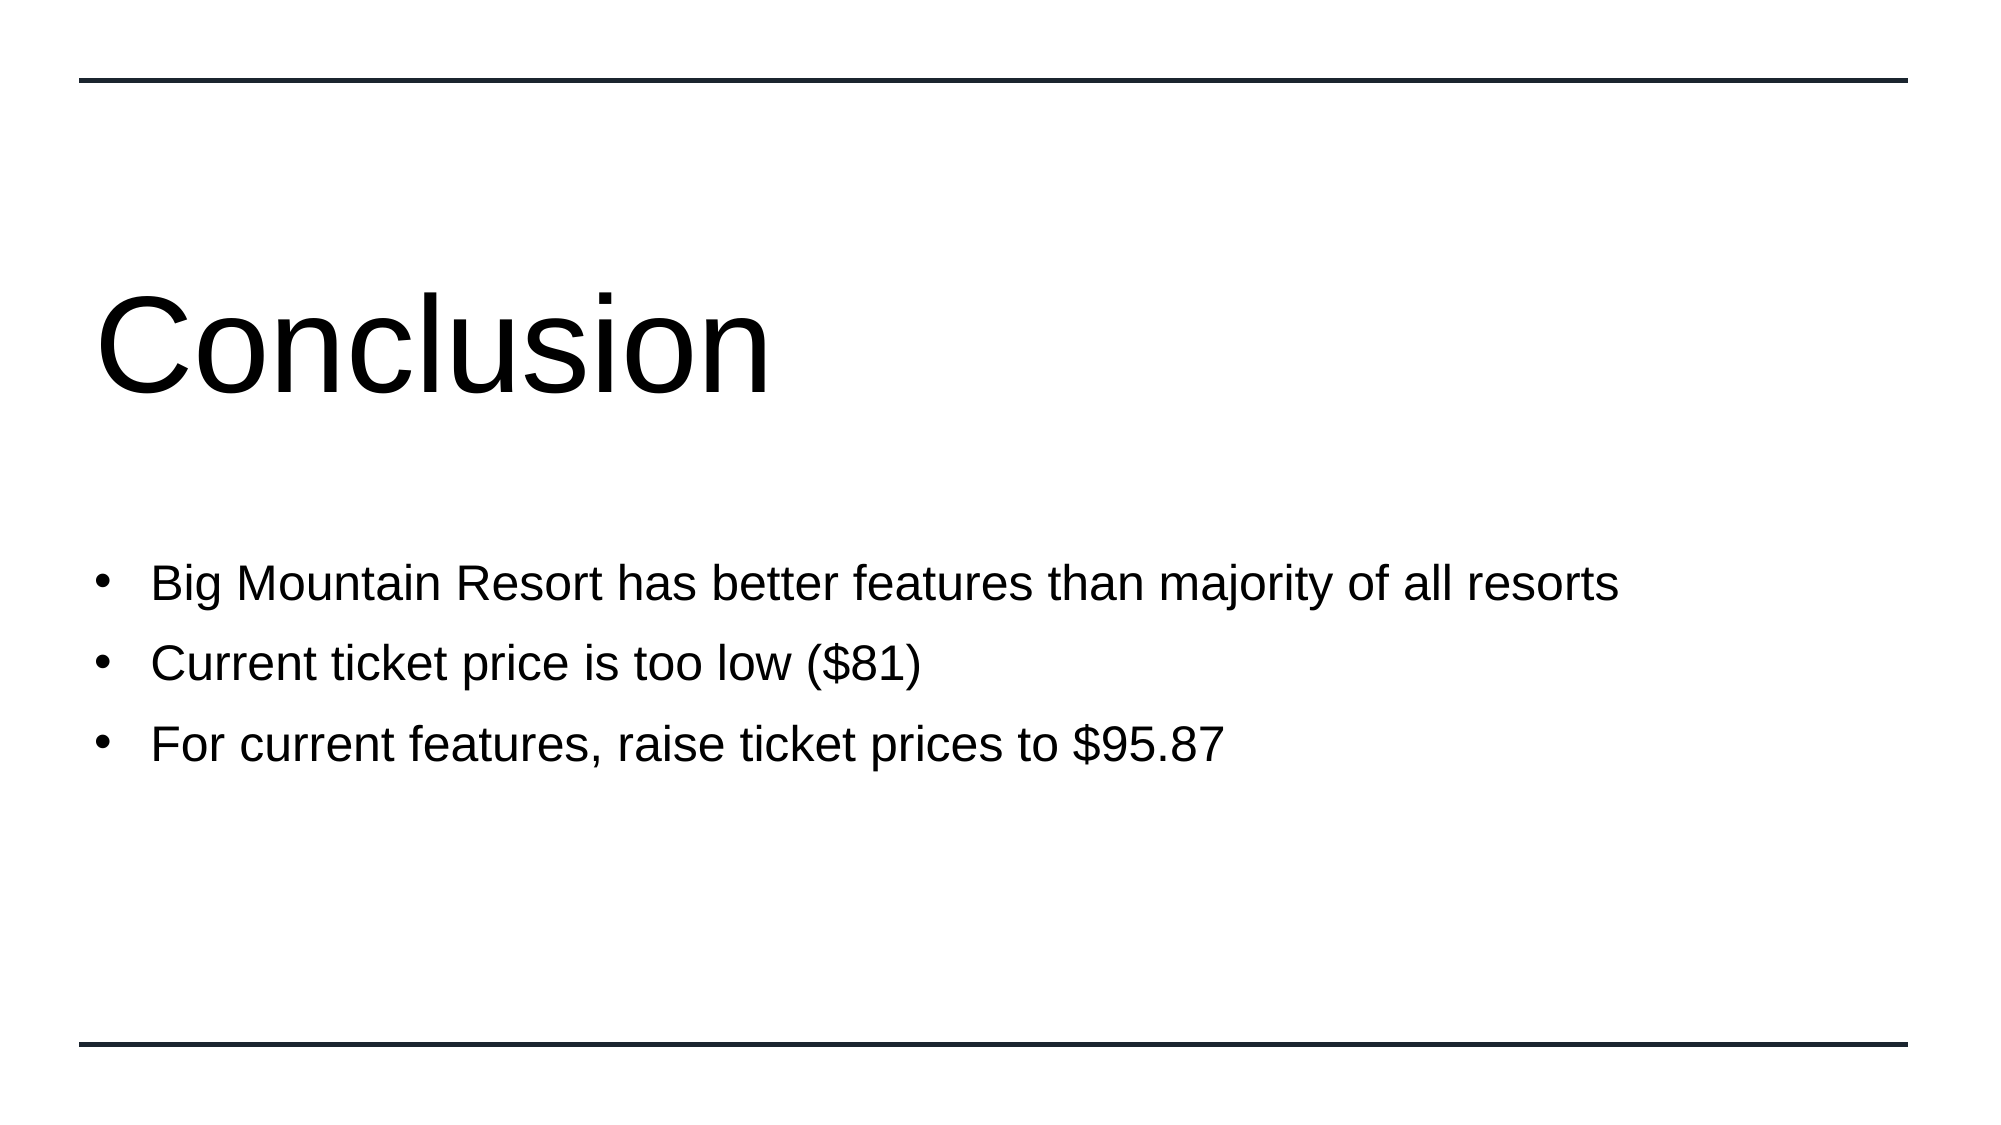

# Conclusion
Big Mountain Resort has better features than majority of all resorts
Current ticket price is too low ($81)
For current features, raise ticket prices to $95.87